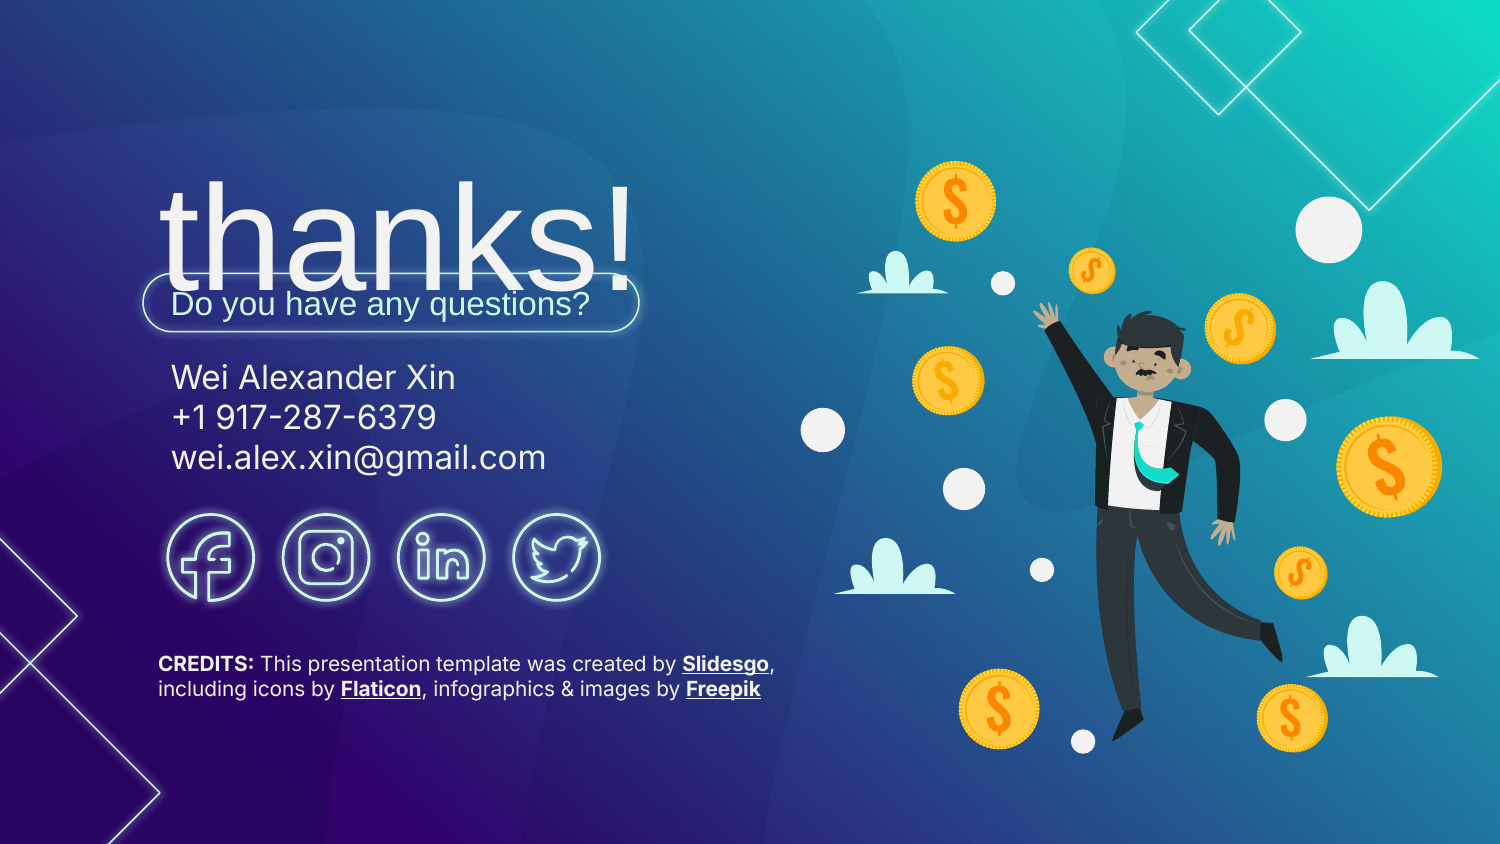

# thanks!

Do you have any questions?

Wei Alexander Xin
+1 917-287-6379
wei.alex.xin@gmail.com